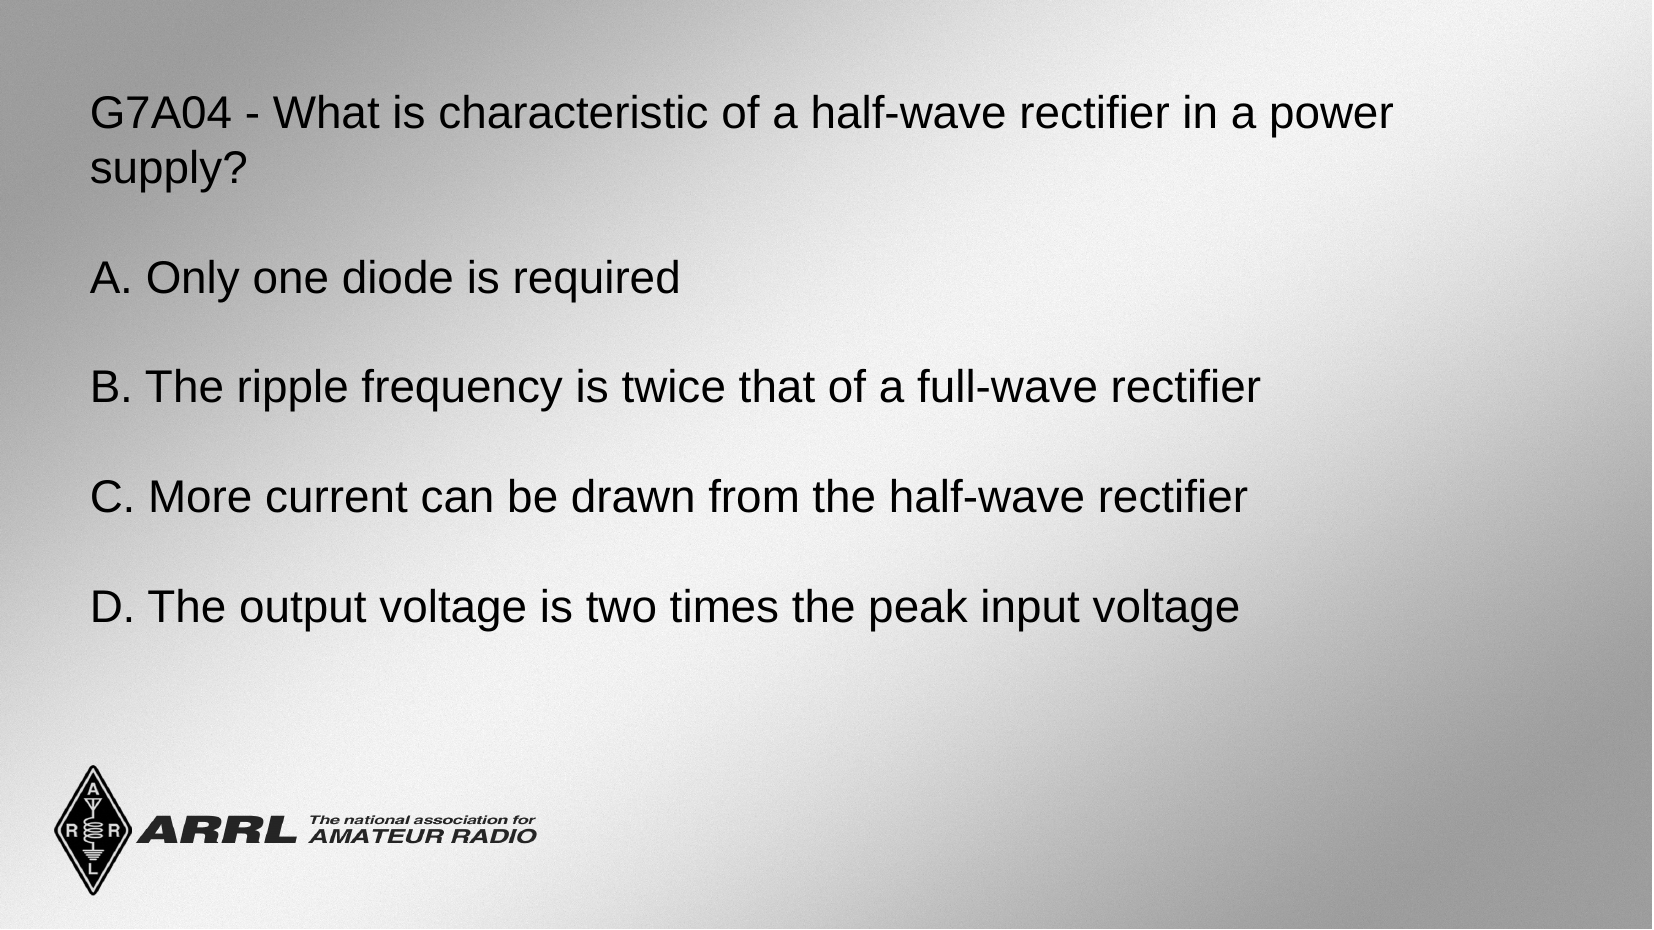

G7A04 - What is characteristic of a half-wave rectifier in a power supply?

A. Only one diode is required

B. The ripple frequency is twice that of a full-wave rectifier

C. More current can be drawn from the half-wave rectifier

D. The output voltage is two times the peak input voltage